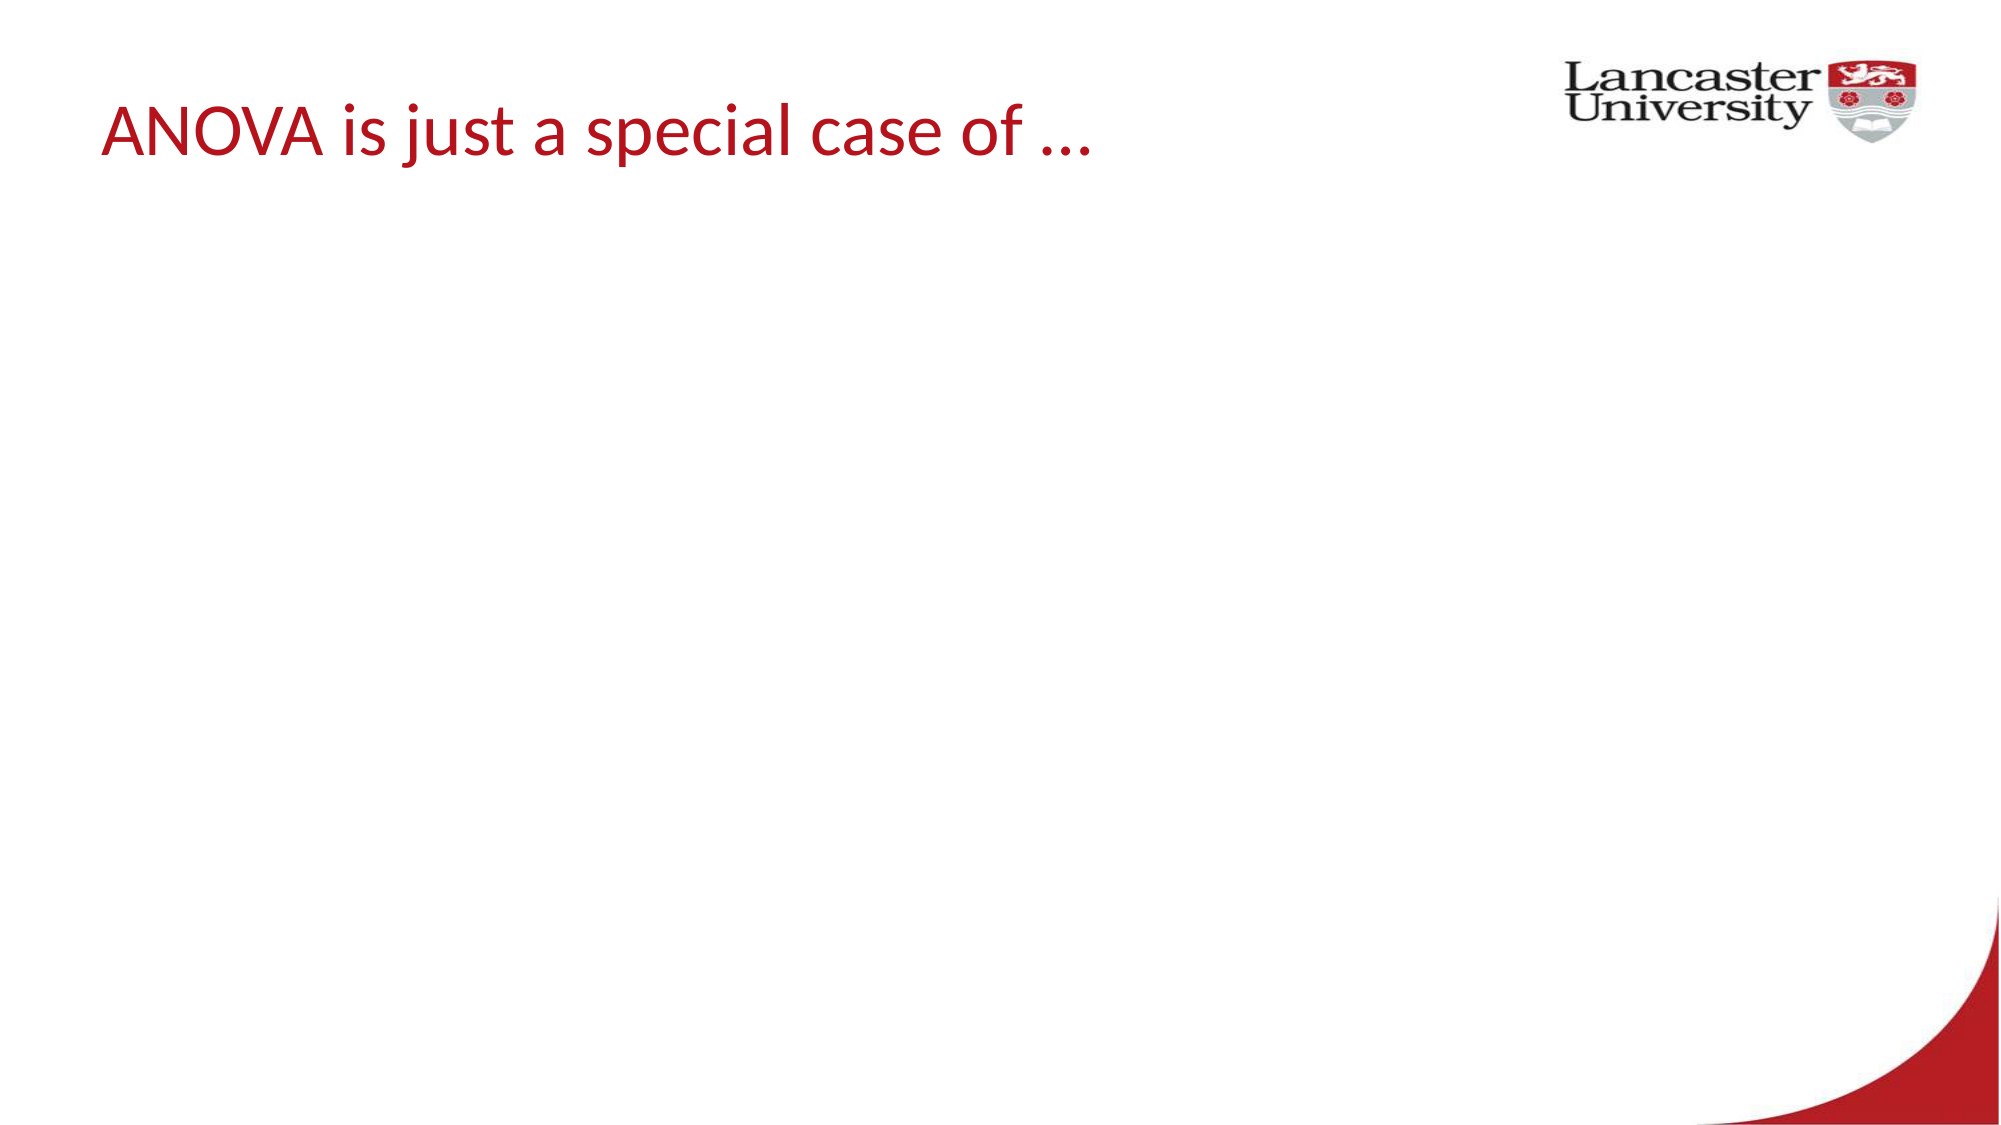

# ANOVA is just a special case of …